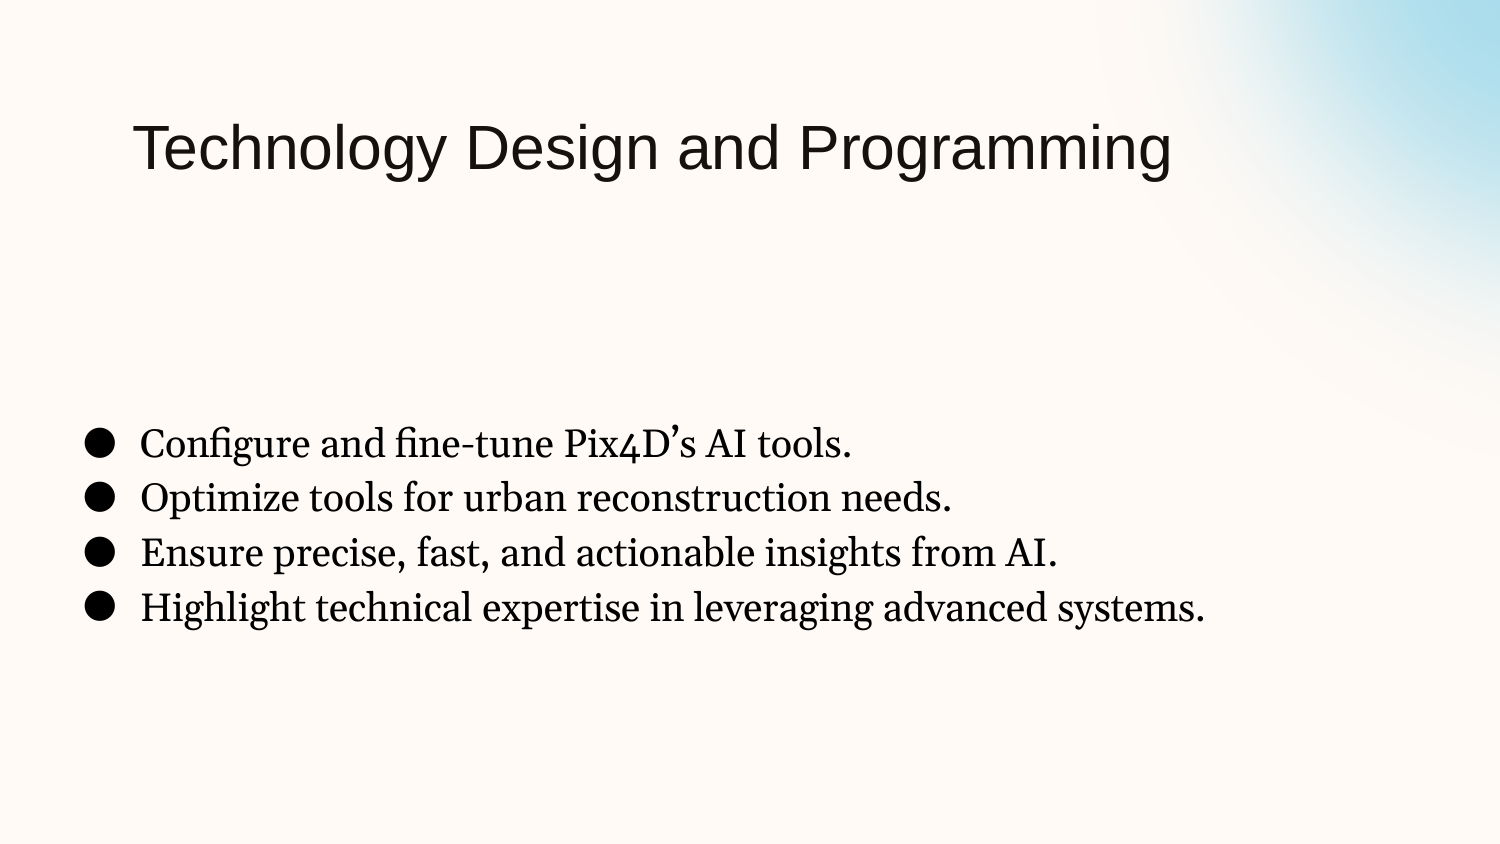

# Technology Design and Programming
Configure and fine-tune Pix4D’s AI tools.
Optimize tools for urban reconstruction needs.
Ensure precise, fast, and actionable insights from AI.
Highlight technical expertise in leveraging advanced systems.